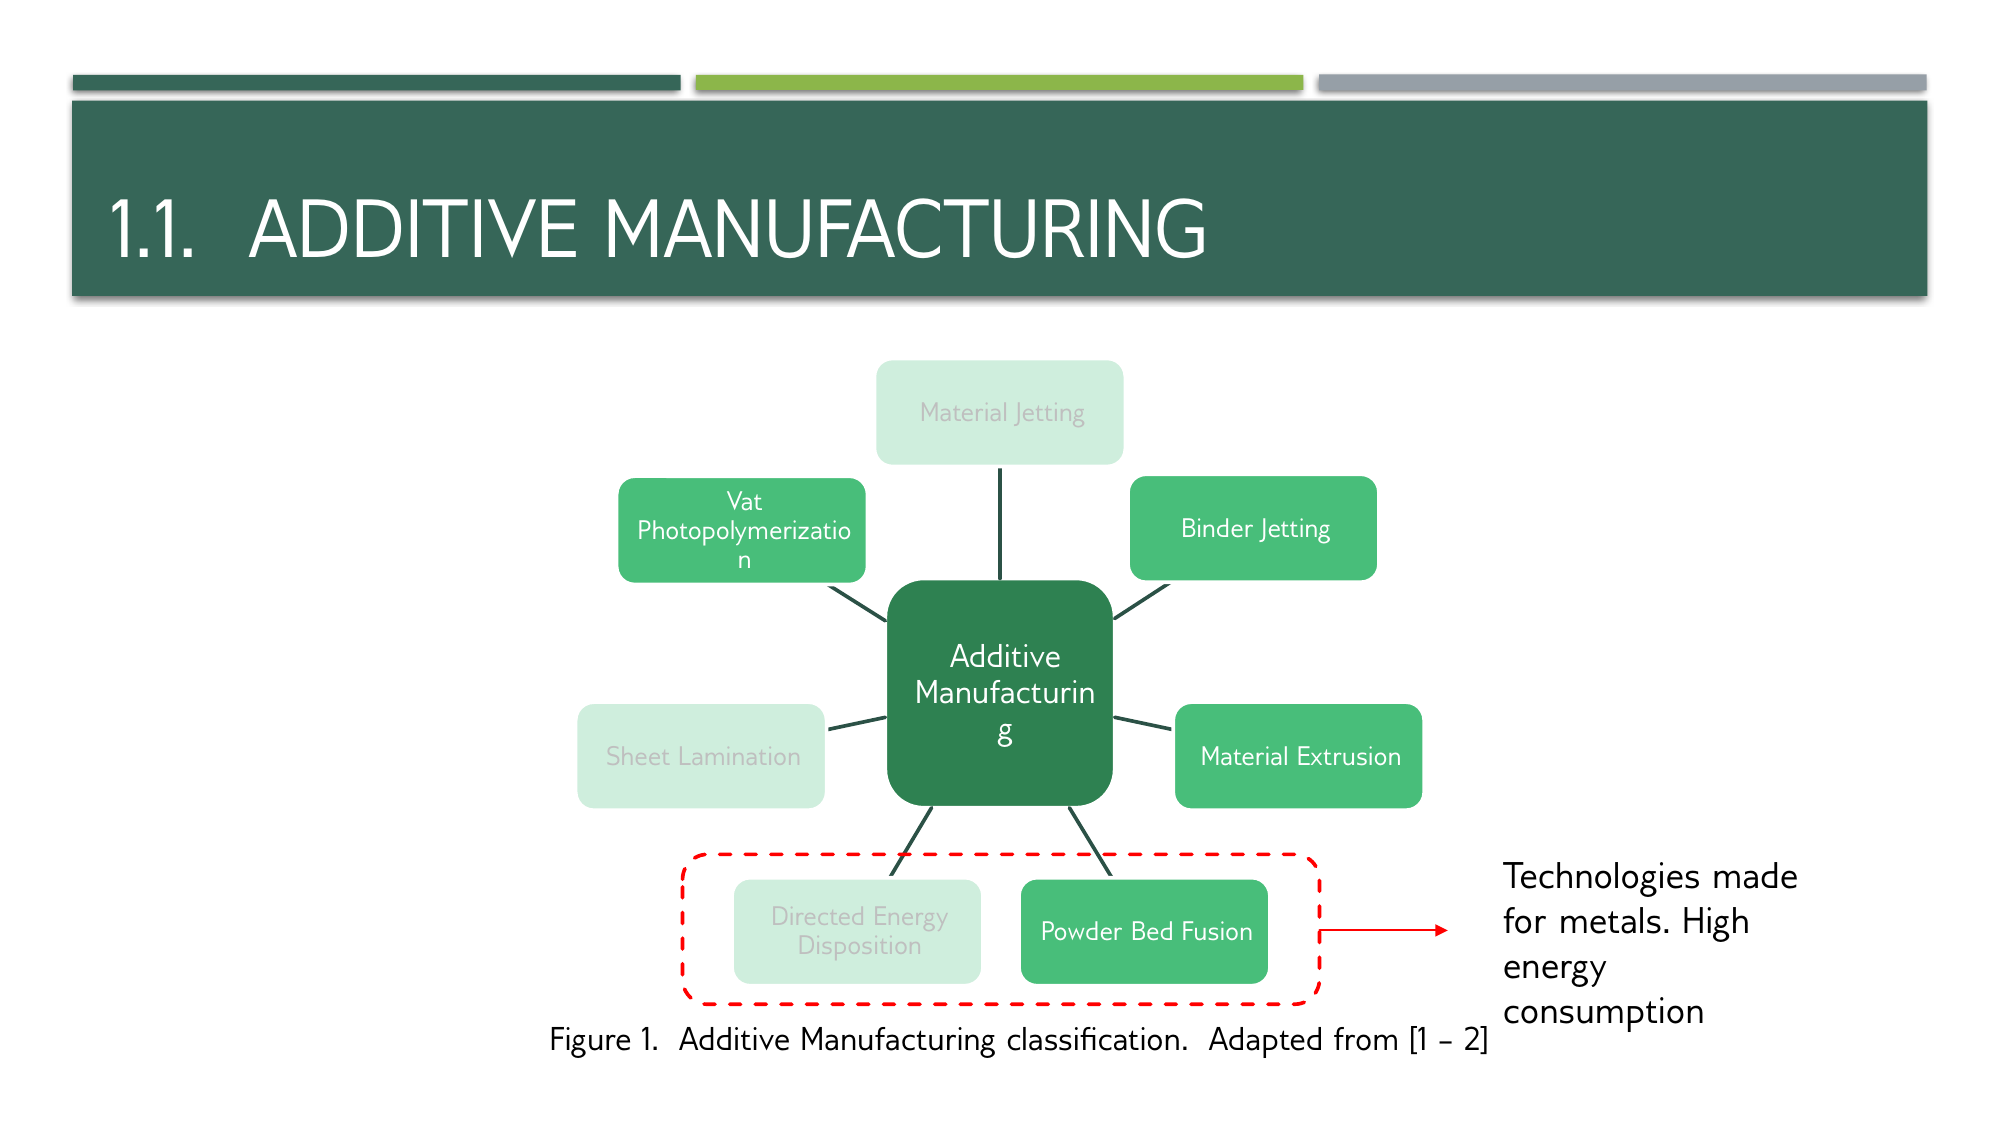

# 1.1.  Additive manufacturing
Additive Manufacturing
Material Jetting
Binder Jetting
Material Extrusion
Powder Bed Fusion
Directed Energy Disposition
Sheet Lamination
Vat Photopolymerization
Technologies made for metals. High energy consumption

Figure 1.  Additive Manufacturing classification.  Adapted from [1 – 2]